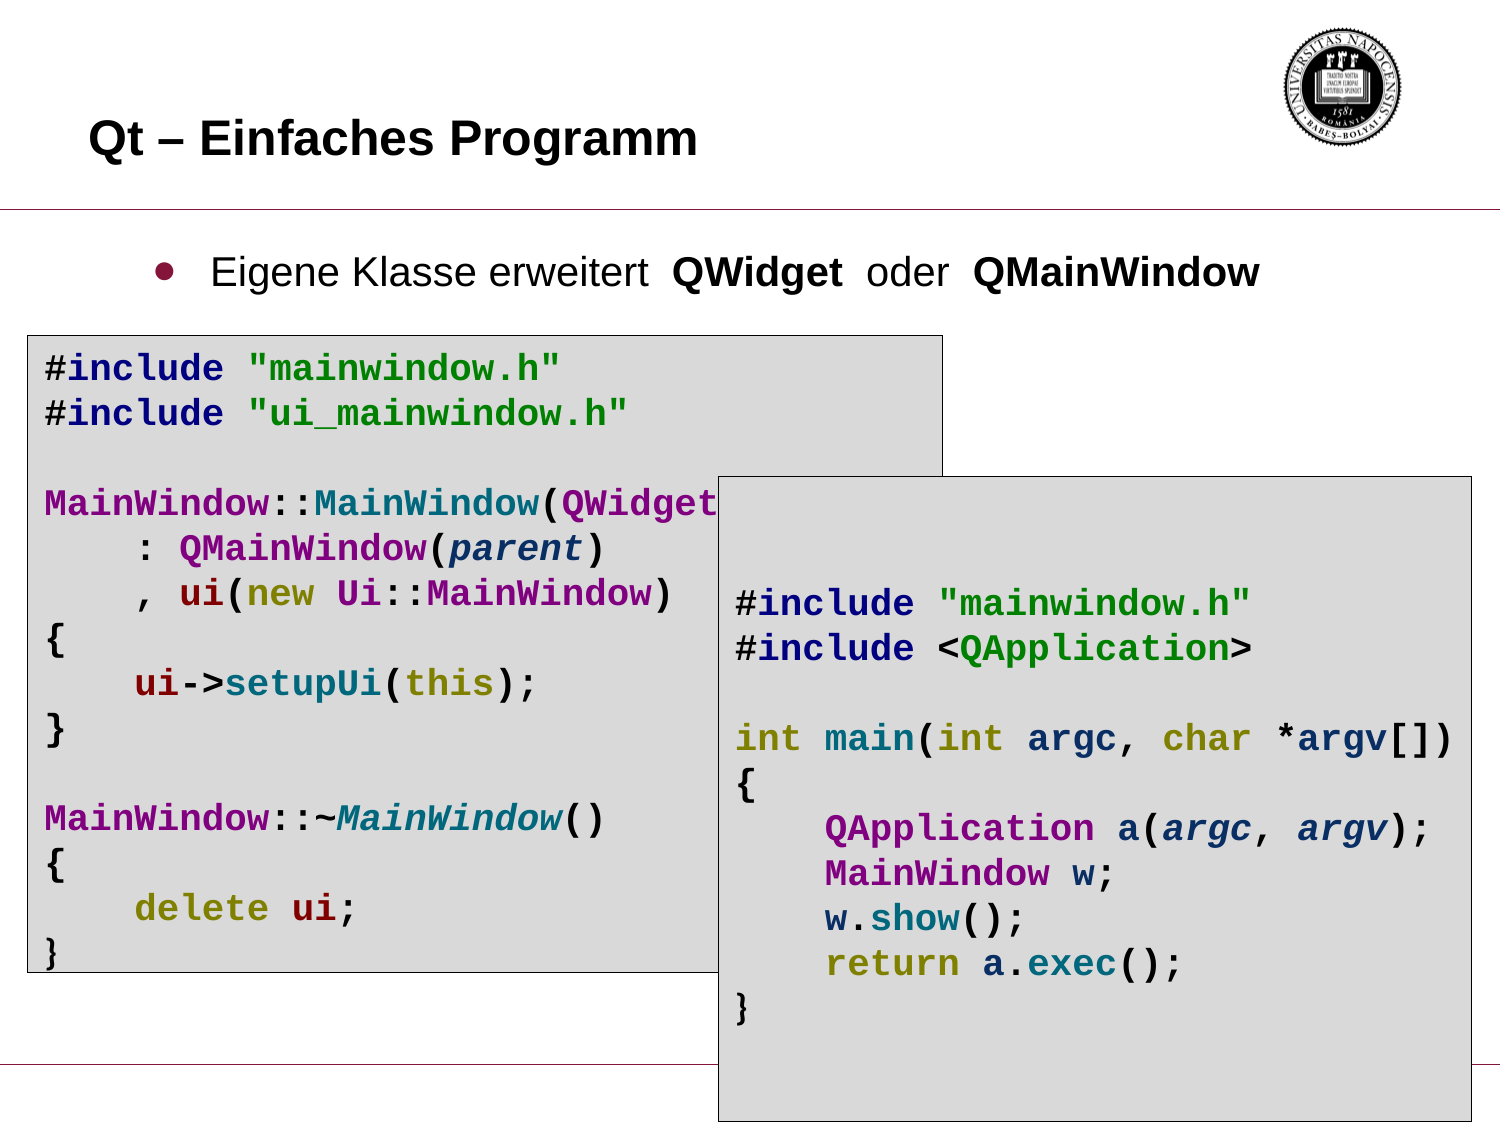

# Qt – Einfaches Programm
Eigene Klasse erweitert  QWidget  oder  QMainWindow
#include "mainwindow.h"
#include "ui_mainwindow.h"

MainWindow::MainWindow(QWidget *parent)
    : QMainWindow(parent)
    , ui(new Ui::MainWindow)
{
    ui->setupUi(this);
}

MainWindow::~MainWindow()
{
    delete ui;
}
#include "mainwindow.h"
#include <QApplication>

int main(int argc, char *argv[])
{
    QApplication a(argc, argv);
    MainWindow w;
    w.show();
    return a.exec();
}
5